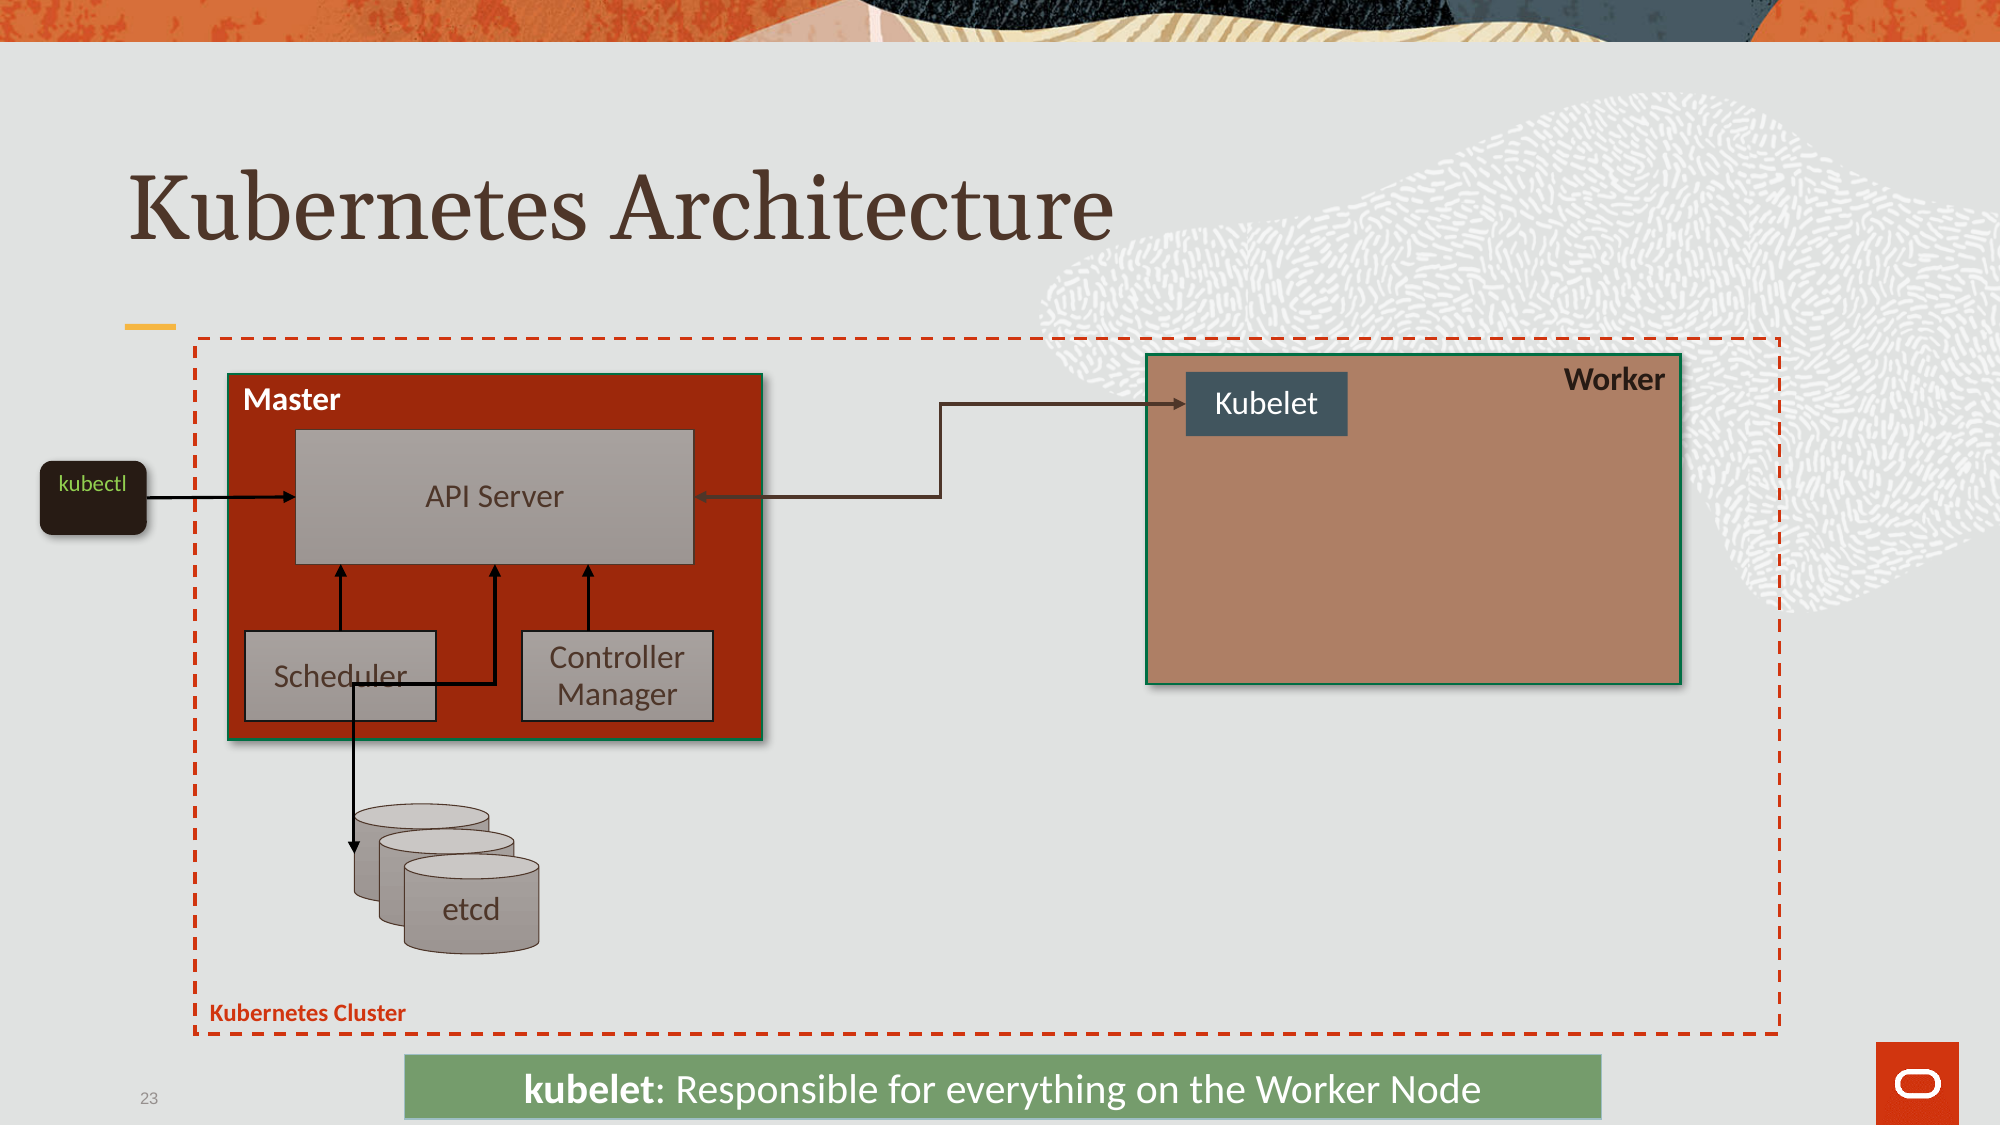

# Kubernetes Architecture
Kubernetes Cluster
Worker
Kubelet
Master
API Server
kubectl
Controller Manager
Scheduler
etcd
etcd
etcd
kubelet: Responsible for everything on the Worker Node
23